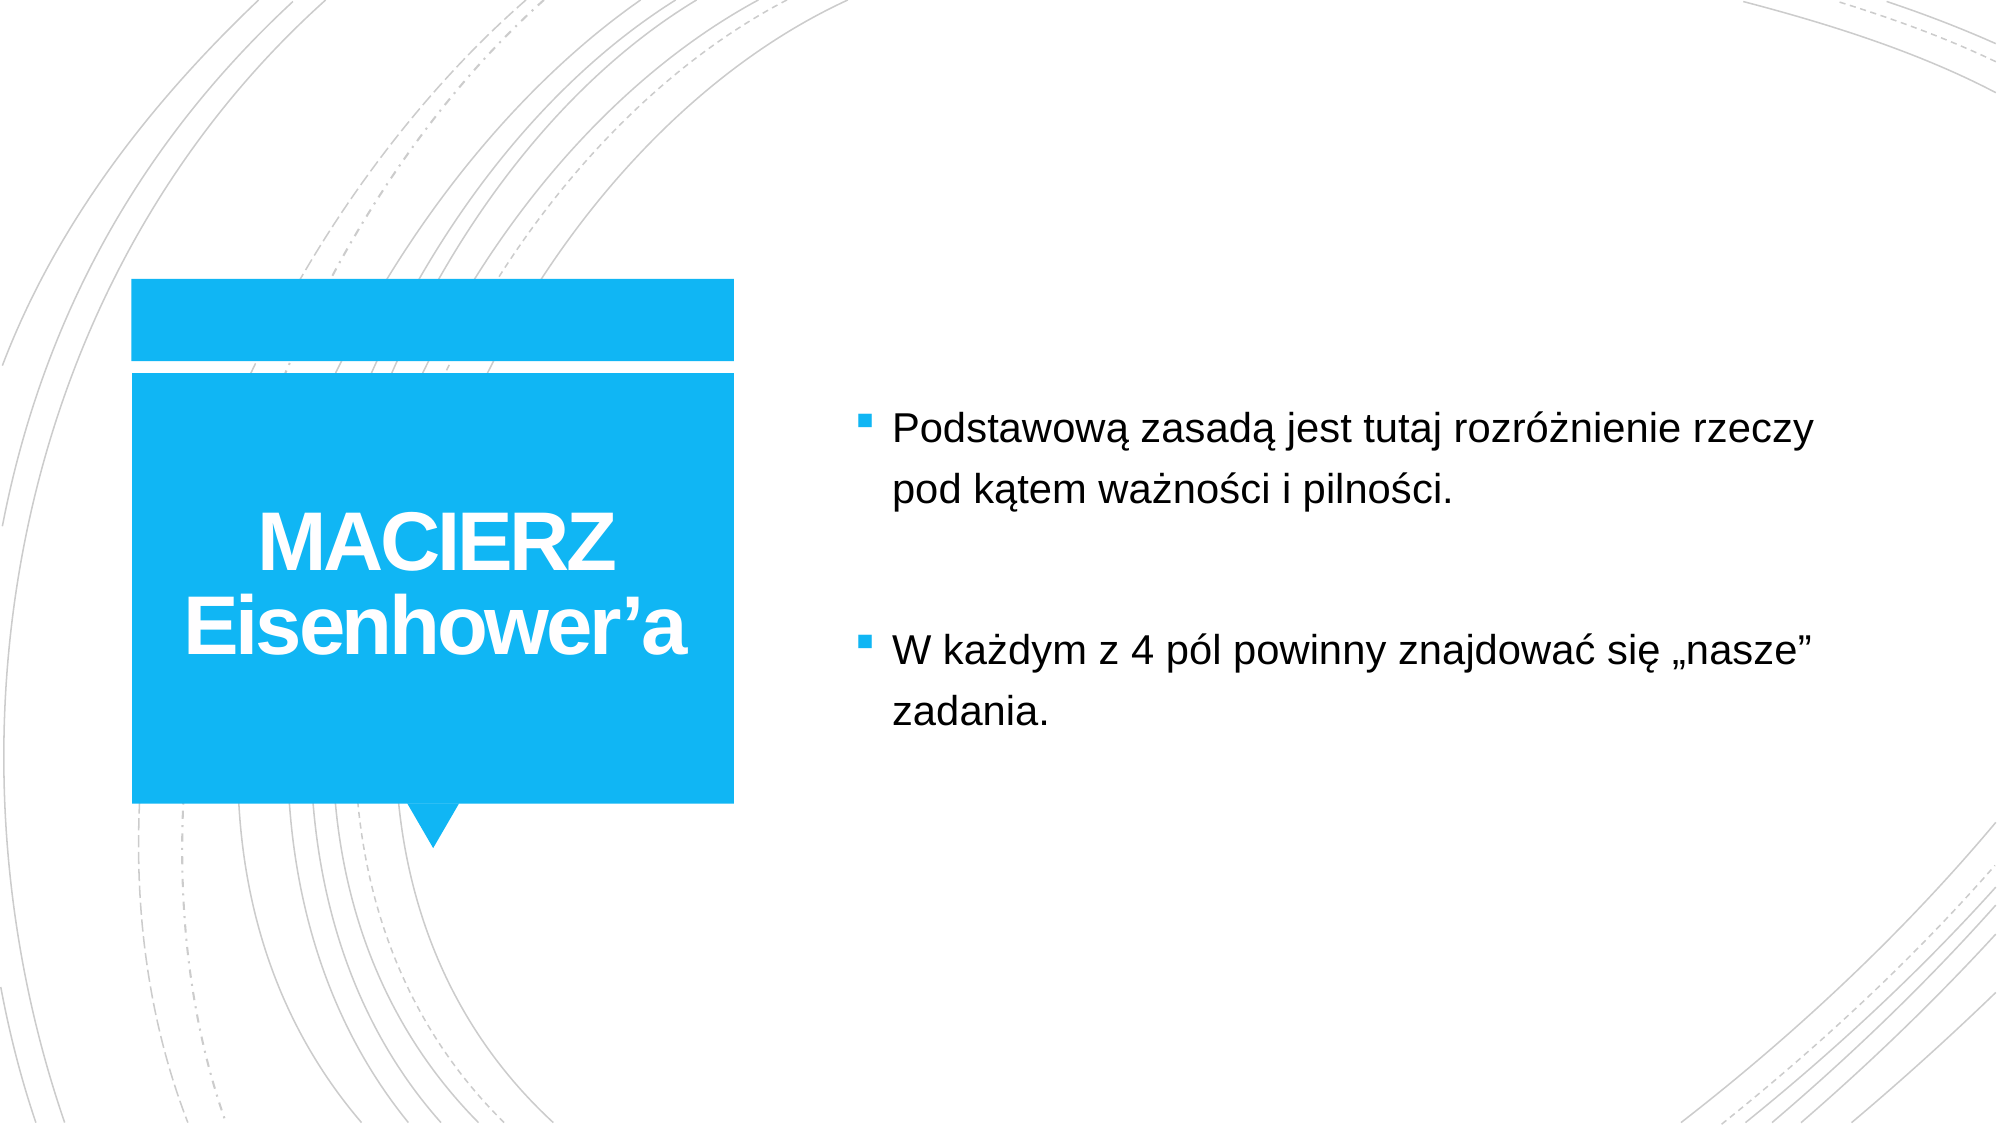

Podstawową zasadą jest tutaj rozróżnienie rzeczy pod kątem ważności i pilności.

W każdym z 4 pól powinny znajdować się „nasze” zadania.
# MACIERZ Eisenhower’a